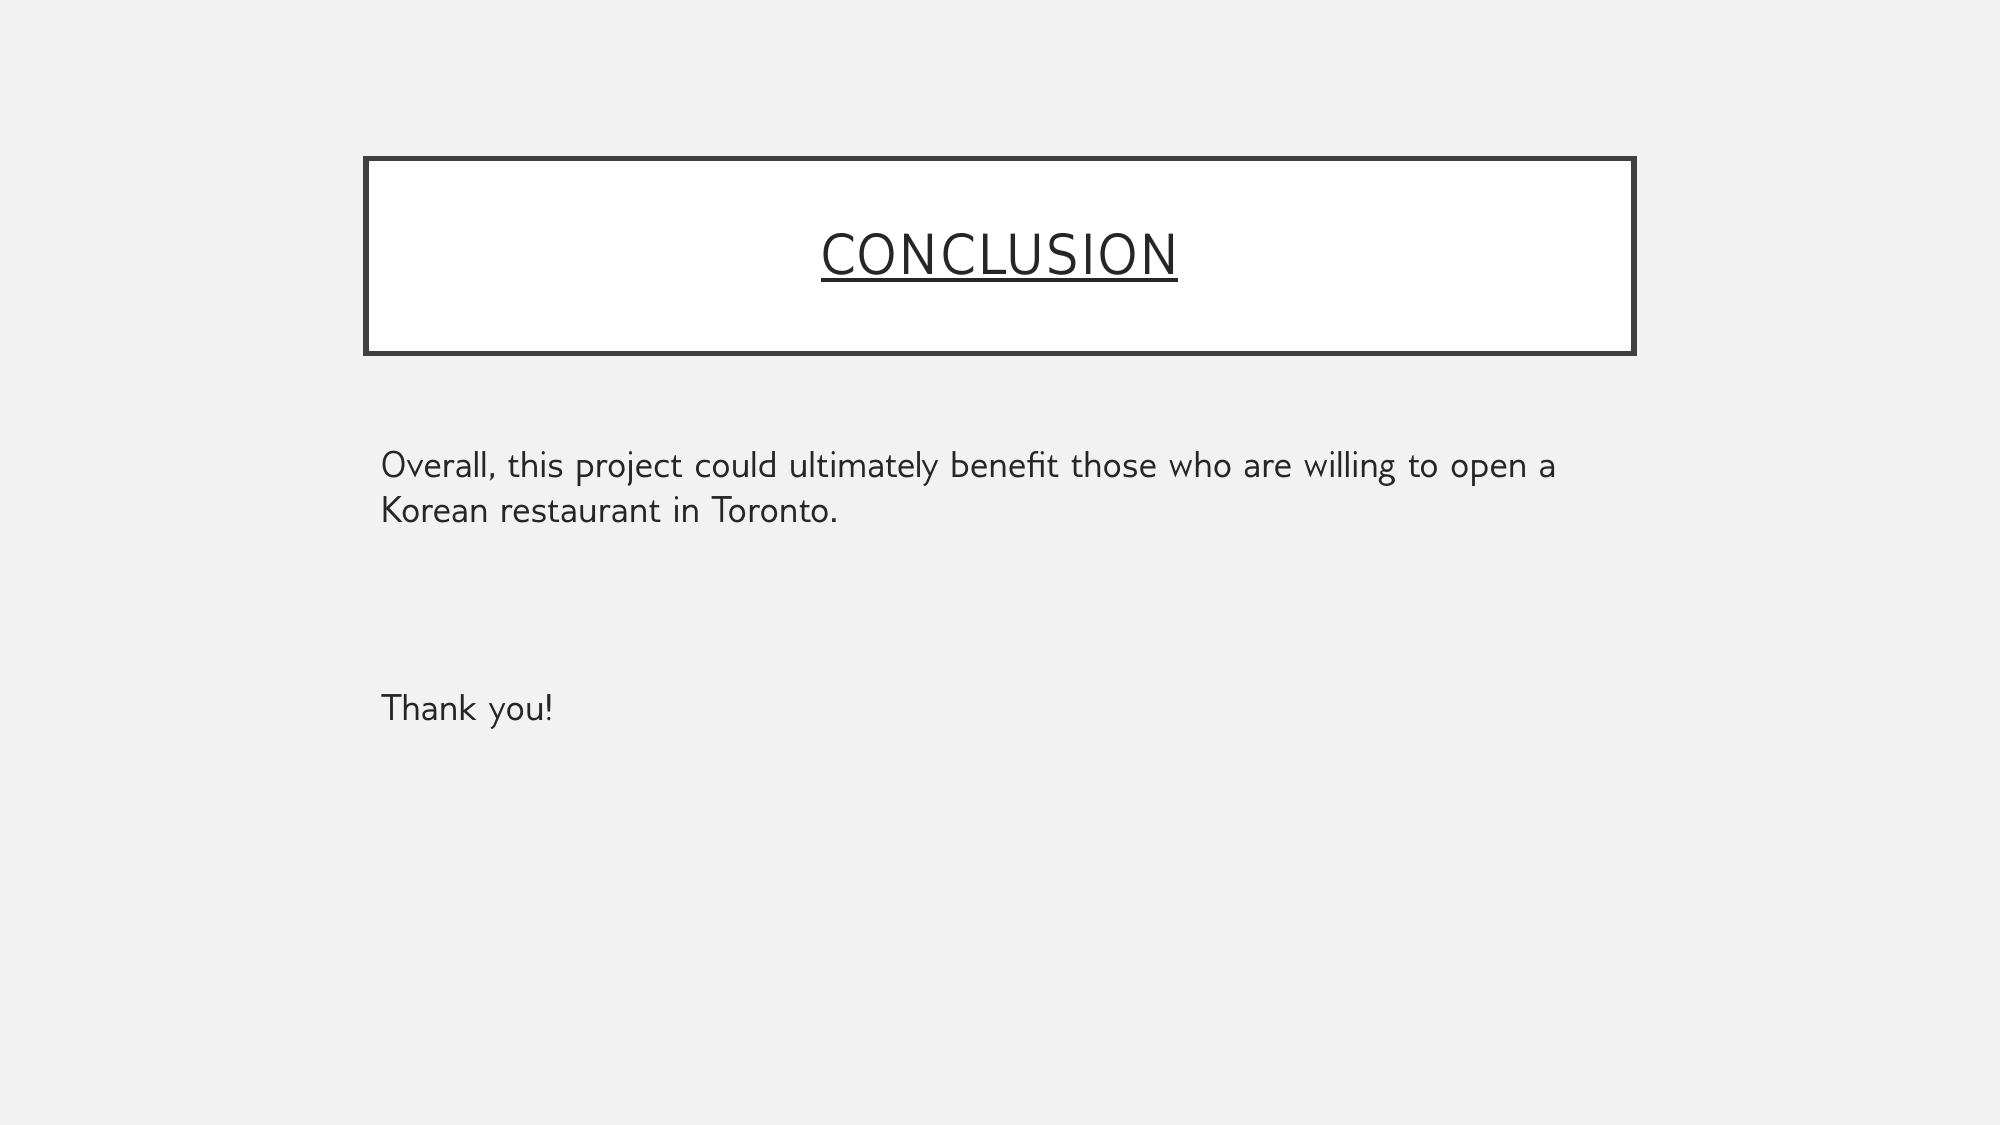

# Conclusion
Overall, this project could ultimately benefit those who are willing to open a Korean restaurant in Toronto.

Thank you!